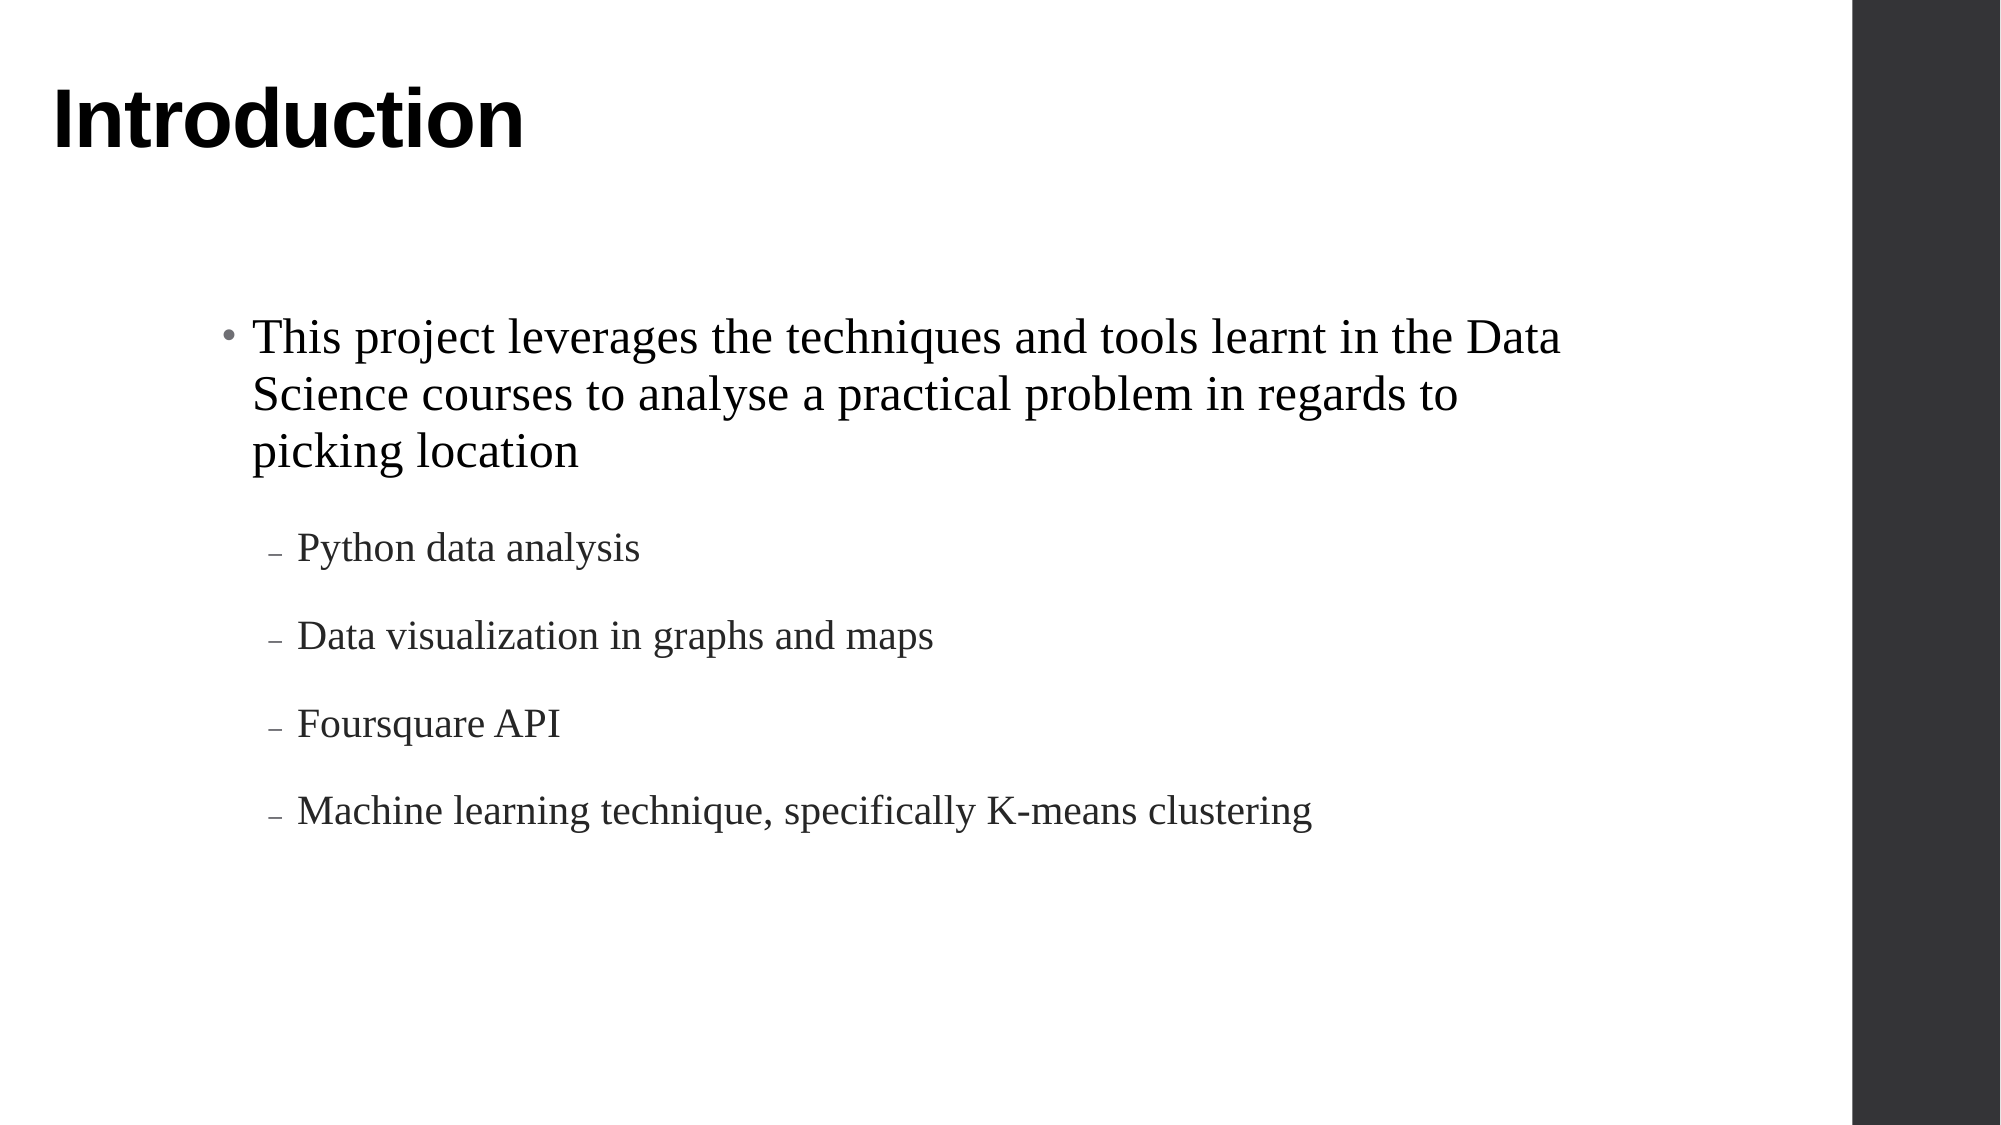

# Introduction
This project leverages the techniques and tools learnt in the Data Science courses to analyse a practical problem in regards to picking location
Python data analysis
Data visualization in graphs and maps
Foursquare API
Machine learning technique, specifically K-means clustering